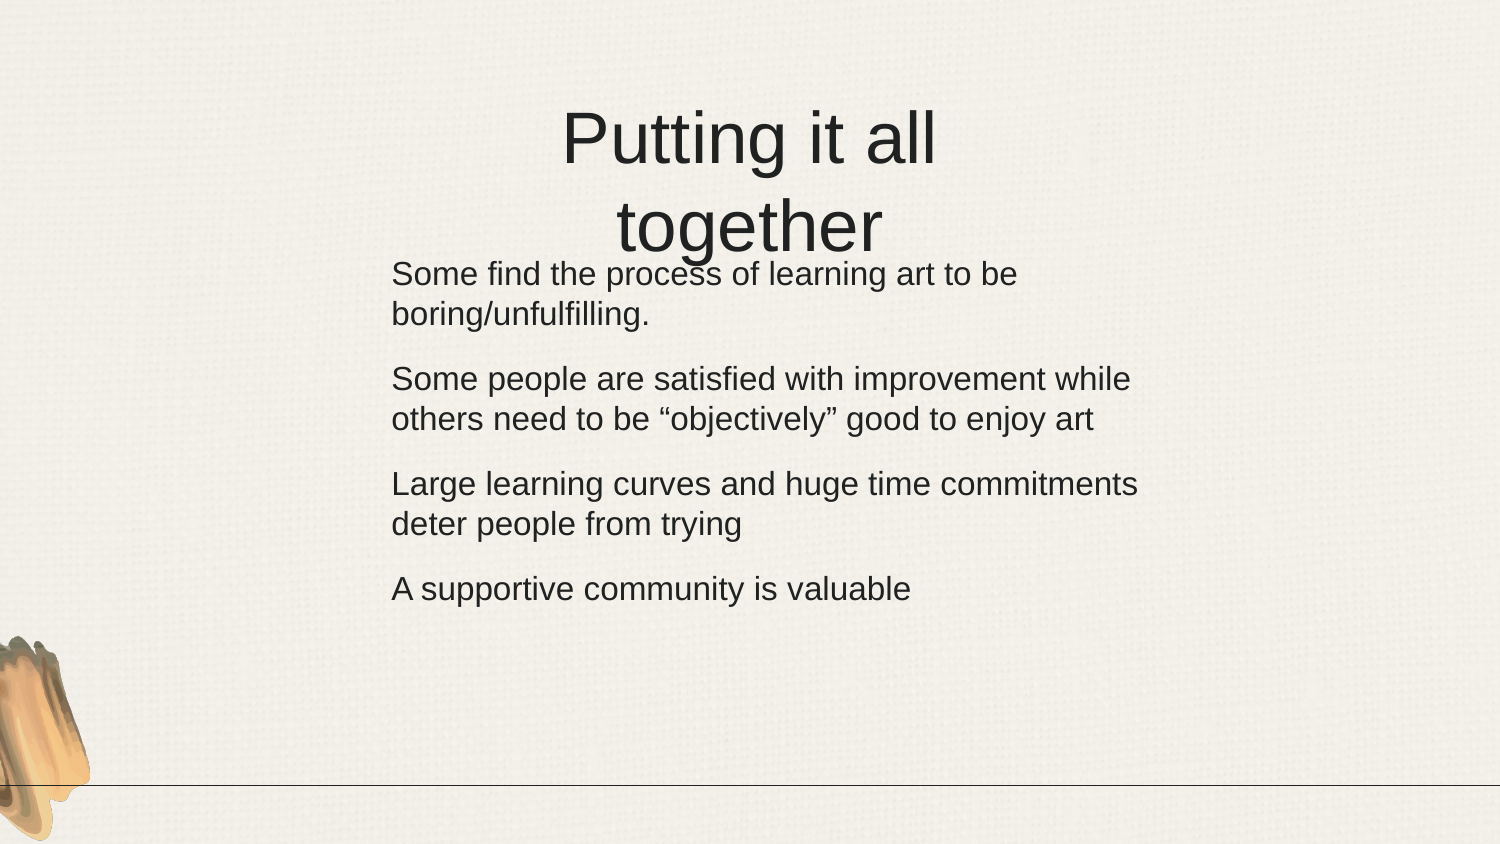

# Putting it all together
Some find the process of learning art to be boring/unfulfilling.
Some people are satisfied with improvement while others need to be “objectively” good to enjoy art
Large learning curves and huge time commitments deter people from trying
A supportive community is valuable